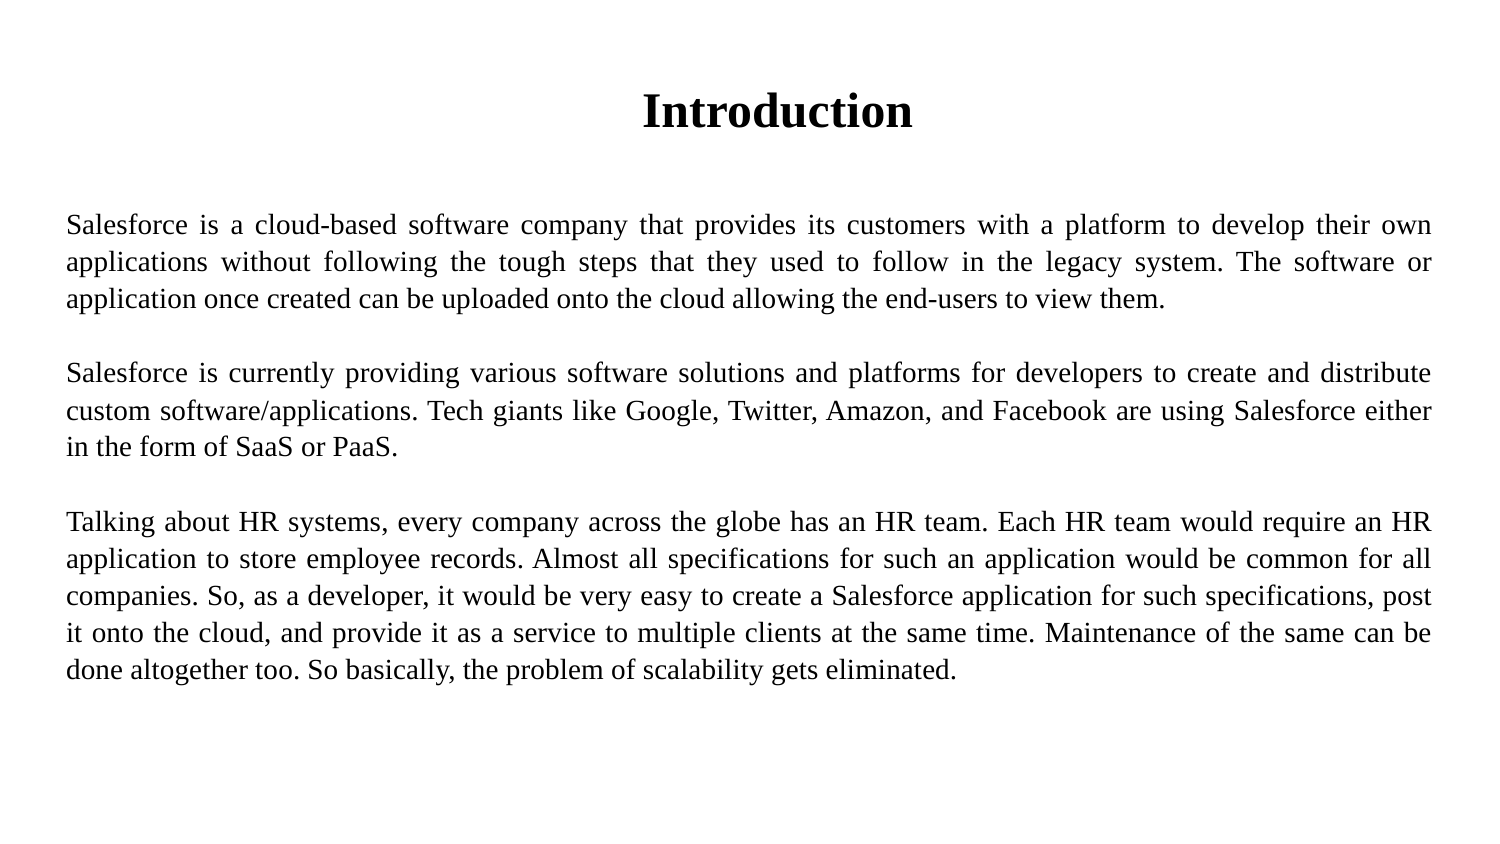

# Introduction

Salesforce is a cloud-based software company that provides its customers with a platform to develop their own applications without following the tough steps that they used to follow in the legacy system. The software or application once created can be uploaded onto the cloud allowing the end-users to view them.

Salesforce is currently providing various software solutions and platforms for developers to create and distribute custom software/applications. Tech giants like Google, Twitter, Amazon, and Facebook are using Salesforce either in the form of SaaS or PaaS.

Talking about HR systems, every company across the globe has an HR team. Each HR team would require an HR application to store employee records. Almost all specifications for such an application would be common for all companies. So, as a developer, it would be very easy to create a Salesforce application for such specifications, post it onto the cloud, and provide it as a service to multiple clients at the same time. Maintenance of the same can be done altogether too. So basically, the problem of scalability gets eliminated.